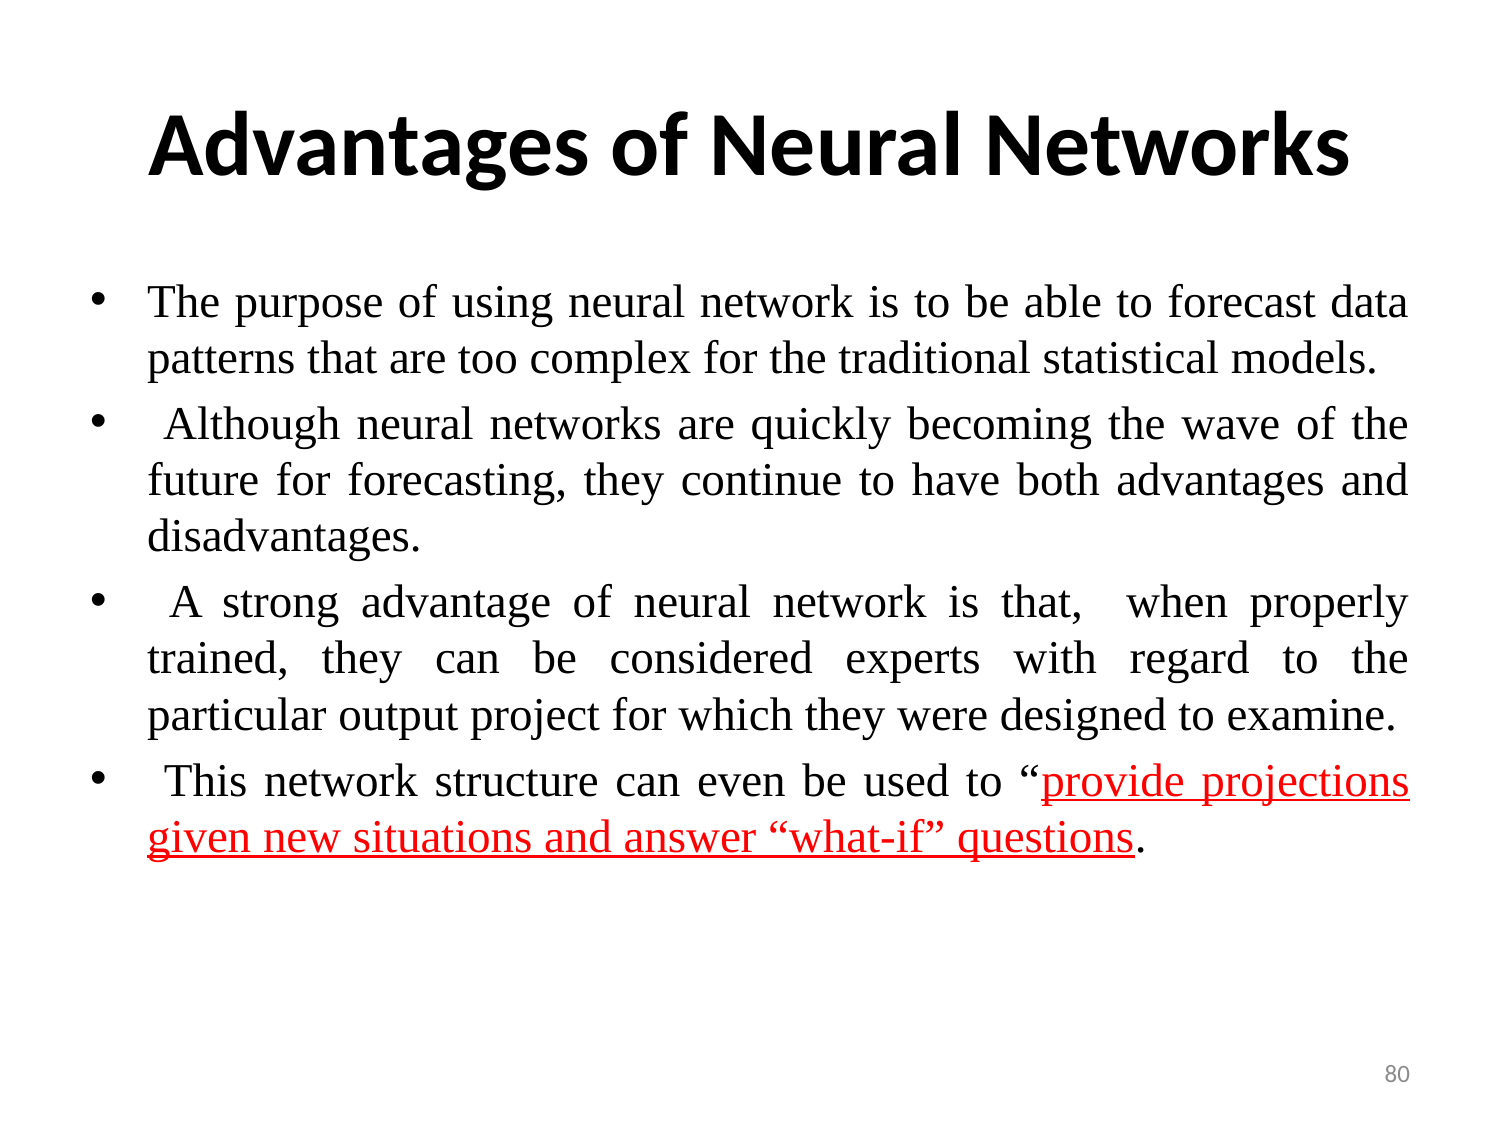

# Advantages of Neural Networks
The purpose of using neural network is to be able to forecast data patterns that are too complex for the traditional statistical models.
 Although neural networks are quickly becoming the wave of the future for forecasting, they continue to have both advantages and disadvantages.
 A strong advantage of neural network is that,  when properly trained, they can be considered experts with regard to the particular output project for which they were designed to examine.
 This network structure can even be used to “provide projections given new situations and answer “what-if” questions.
80